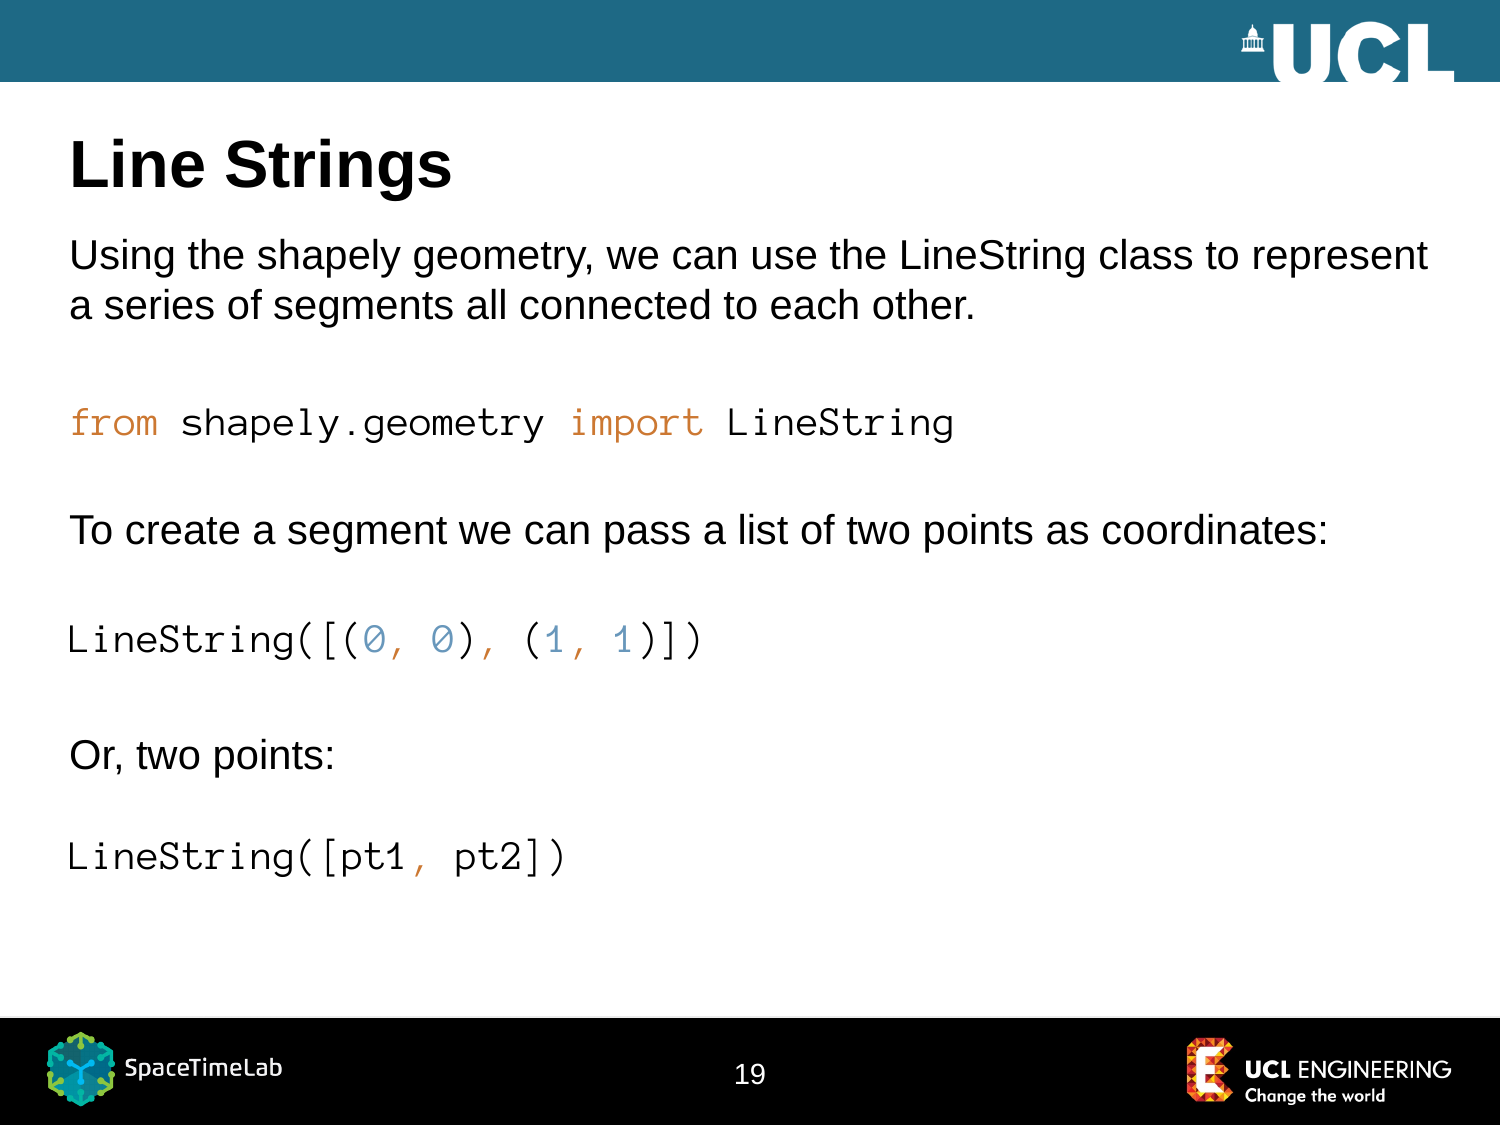

# Line Strings
Using the shapely geometry, we can use the LineString class to represent a series of segments all connected to each other.

from shapely.geometry import LineString
To create a segment we can pass a list of two points as coordinates:
LineString([(0, 0), (1, 1)])

Or, two points:
LineString([pt1, pt2])

20